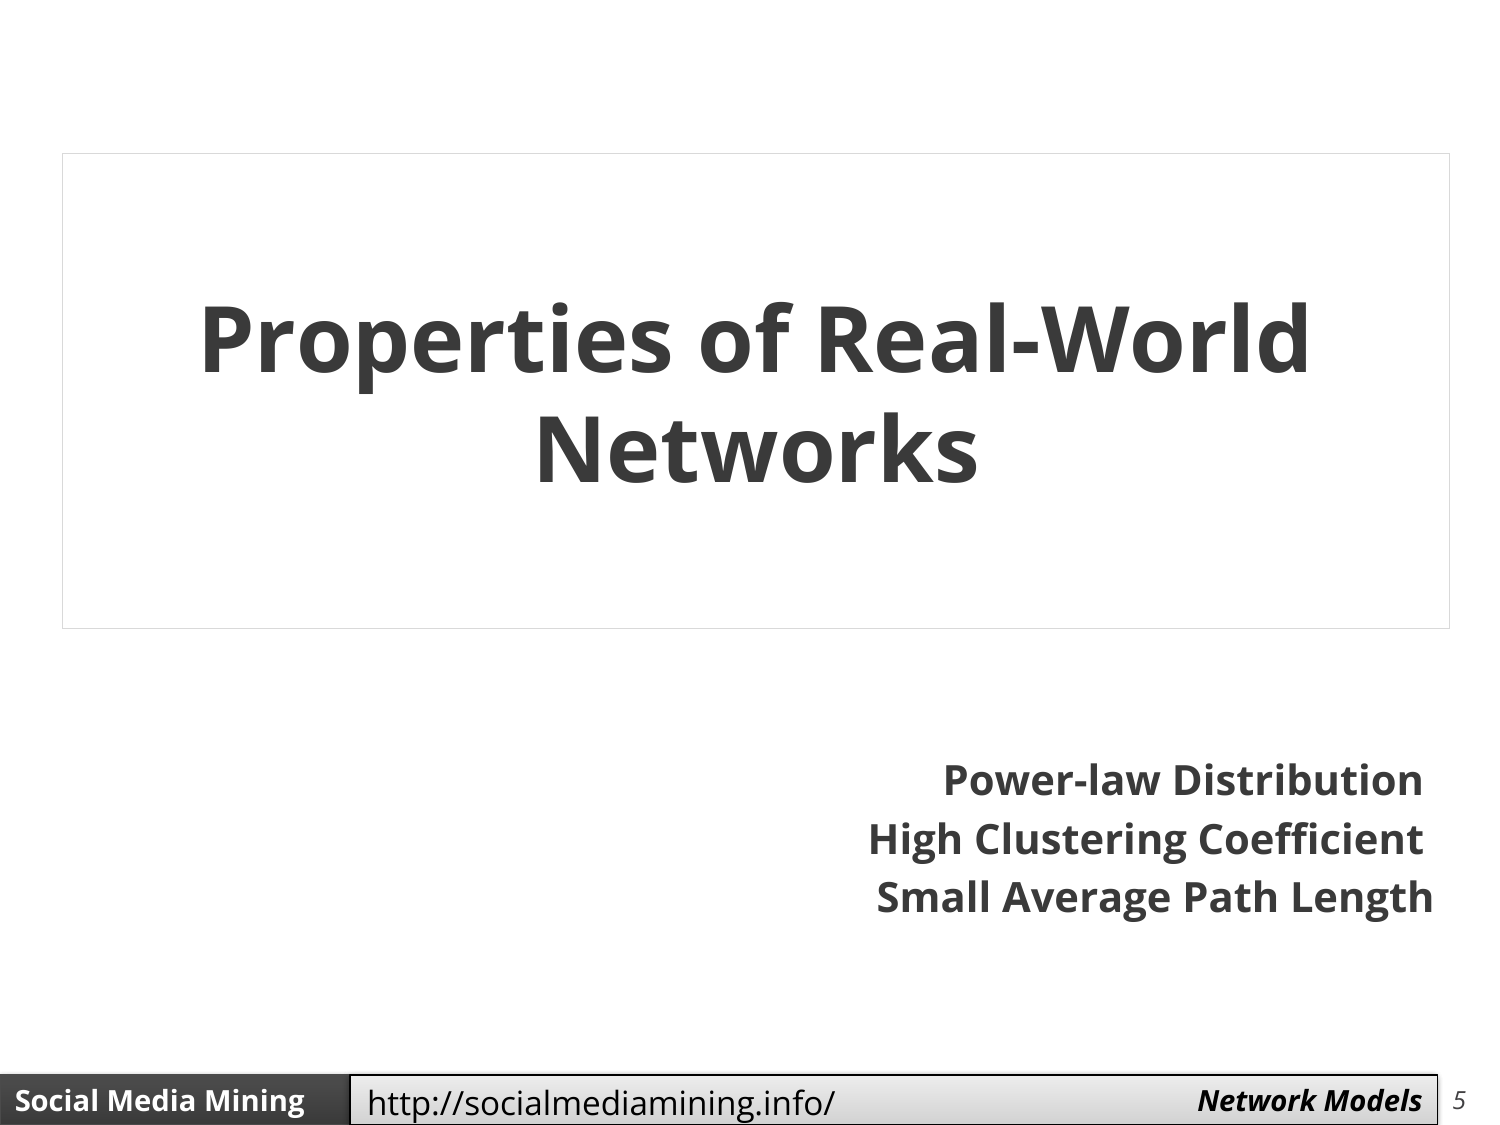

# Properties of Real-World Networks
Power-law Distribution
High Clustering Coefficient
Small Average Path Length